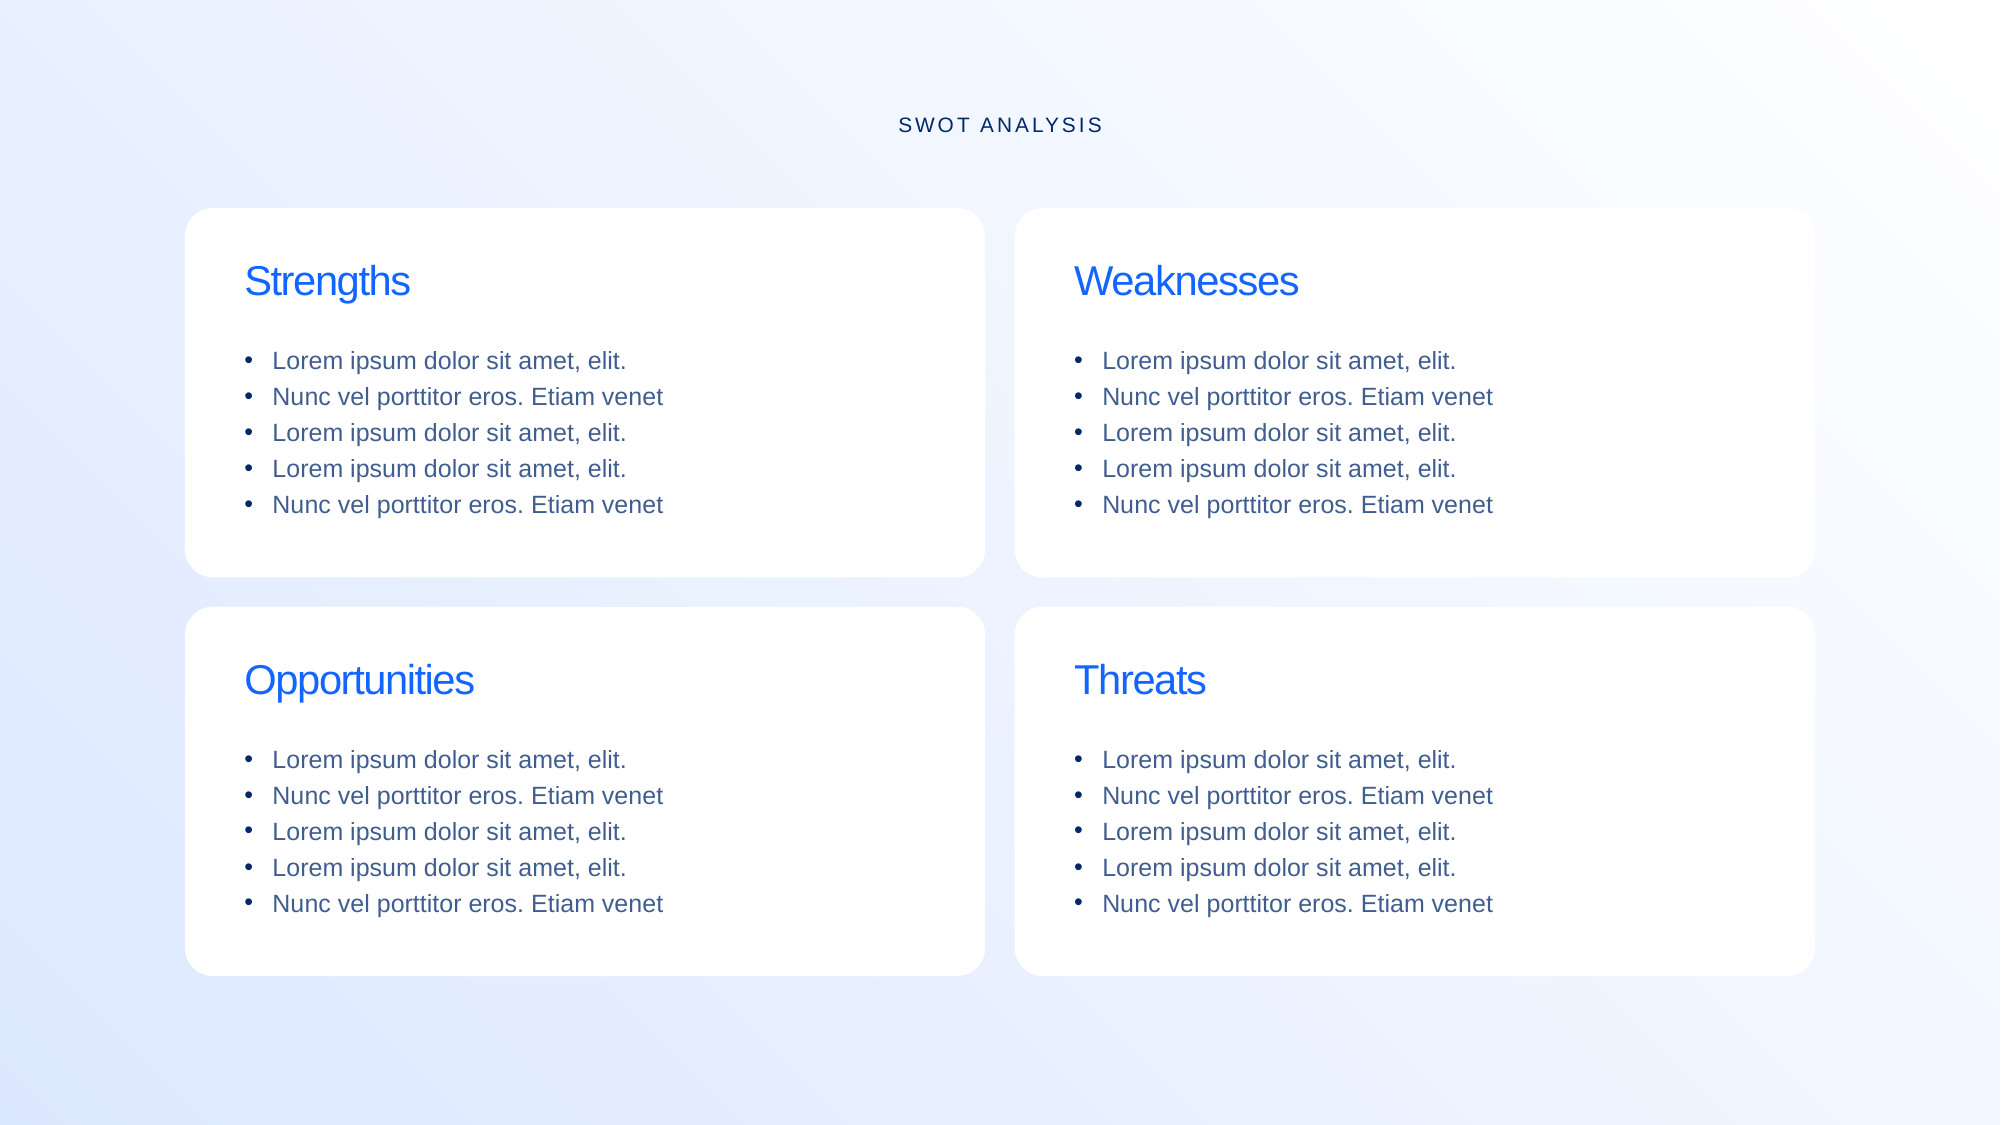

Swot analysis

Strengths
Weaknesses
Lorem ipsum dolor sit amet, elit.
Nunc vel porttitor eros. Etiam venet
Lorem ipsum dolor sit amet, elit.
Lorem ipsum dolor sit amet, elit.
Nunc vel porttitor eros. Etiam venet
Lorem ipsum dolor sit amet, elit.
Nunc vel porttitor eros. Etiam venet
Lorem ipsum dolor sit amet, elit.
Lorem ipsum dolor sit amet, elit.
Nunc vel porttitor eros. Etiam venet

Opportunities
Threats
Lorem ipsum dolor sit amet, elit.
Nunc vel porttitor eros. Etiam venet
Lorem ipsum dolor sit amet, elit.
Lorem ipsum dolor sit amet, elit.
Nunc vel porttitor eros. Etiam venet
Lorem ipsum dolor sit amet, elit.
Nunc vel porttitor eros. Etiam venet
Lorem ipsum dolor sit amet, elit.
Lorem ipsum dolor sit amet, elit.
Nunc vel porttitor eros. Etiam venet